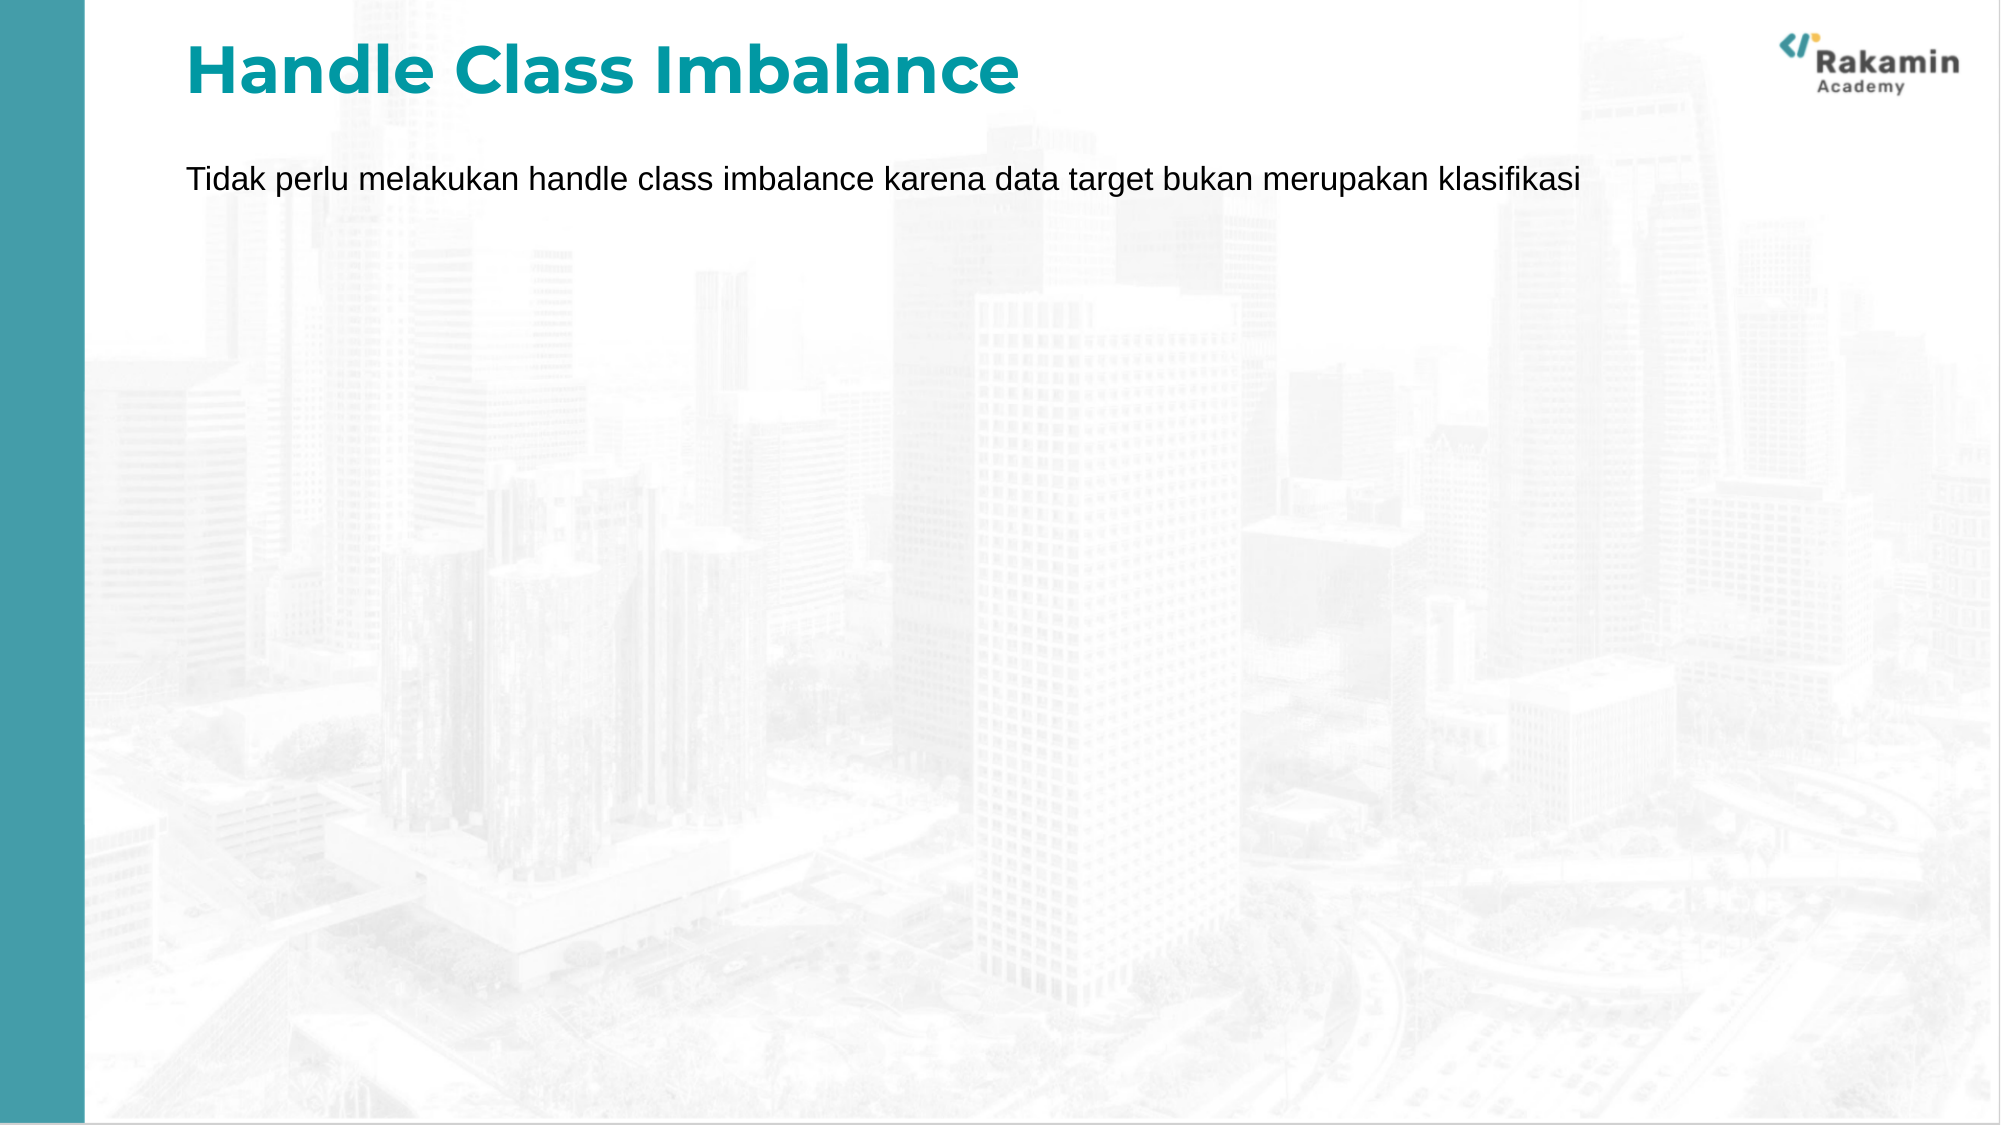

Handle Class Imbalance
Tidak perlu melakukan handle class imbalance karena data target bukan merupakan klasifikasi